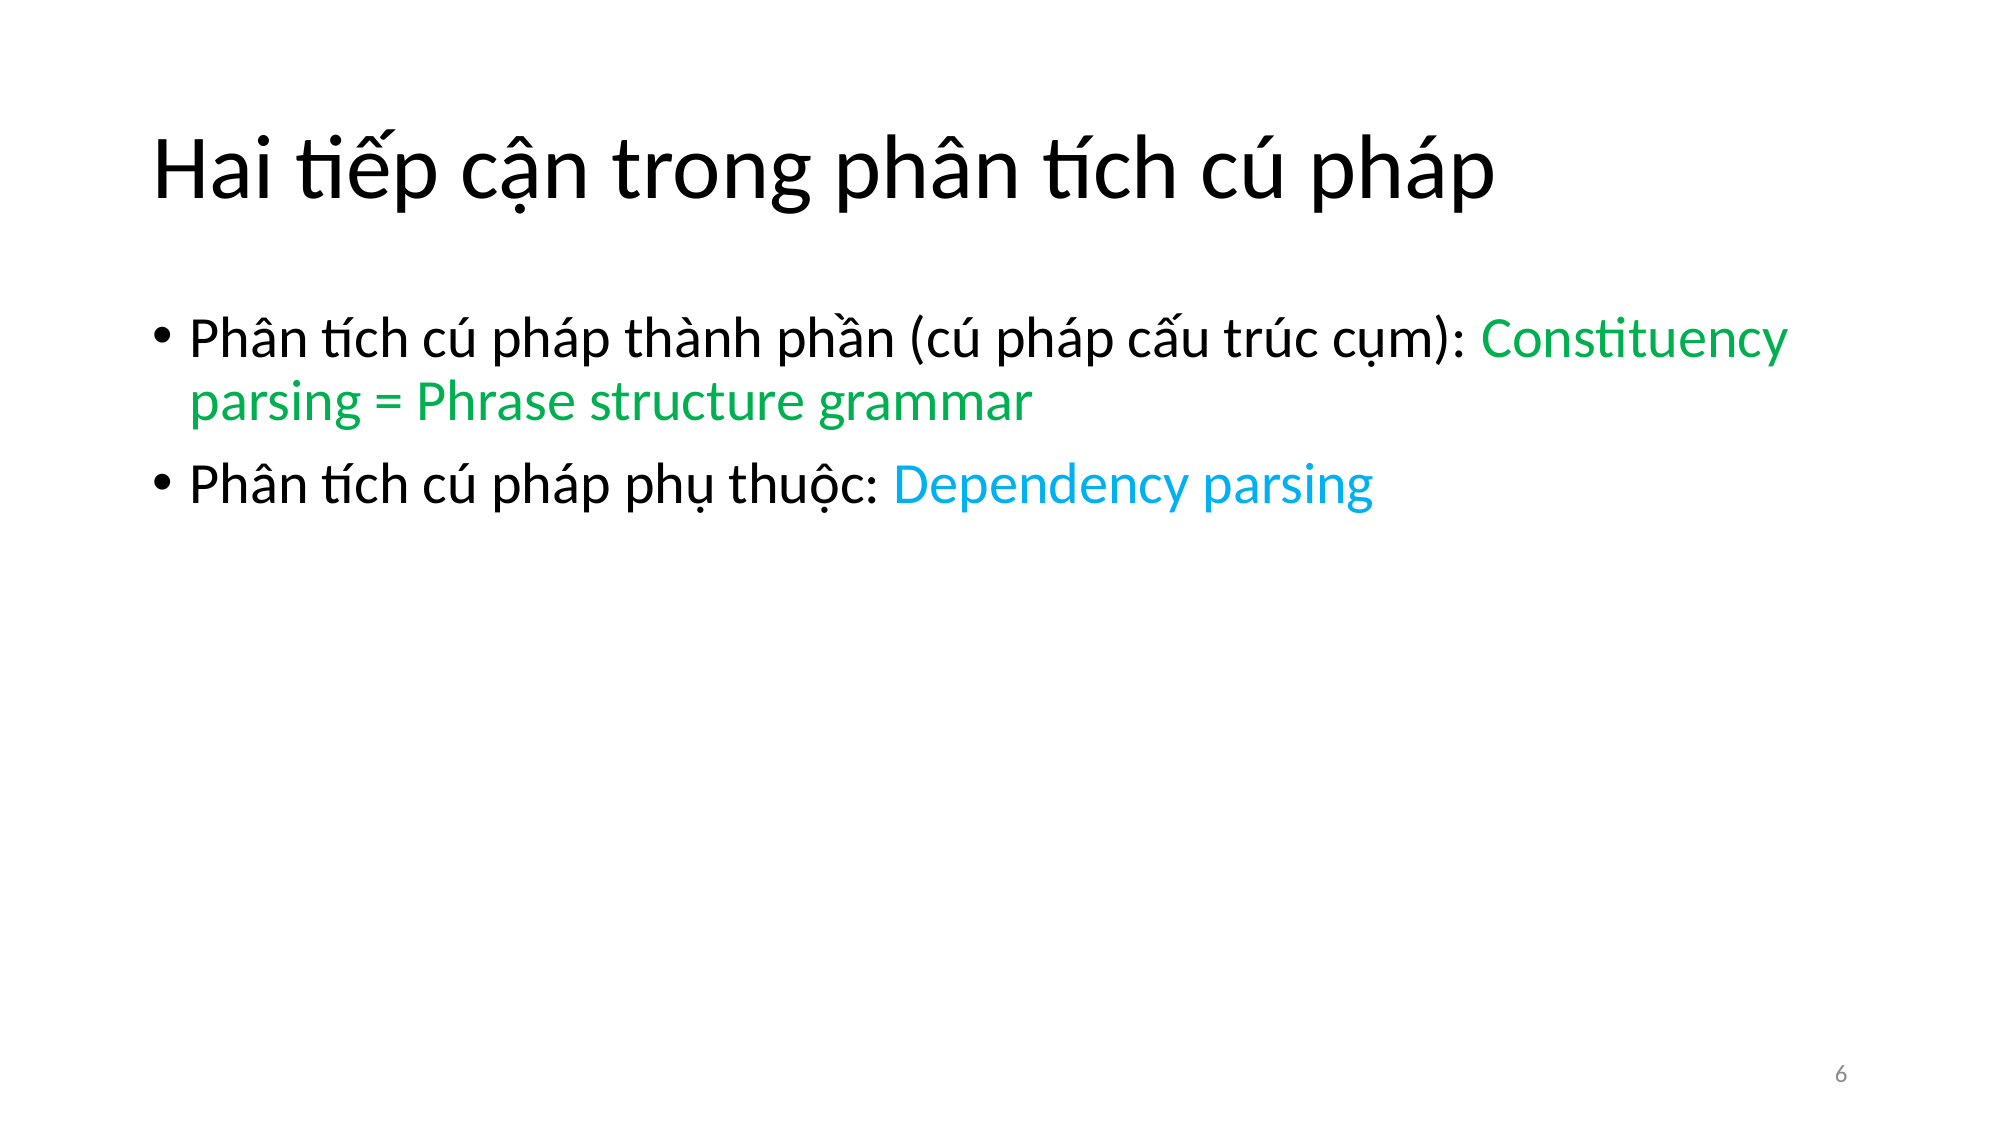

# Hai tiếp cận trong phân tích cú pháp
Phân tích cú pháp thành phần (cú pháp cấu trúc cụm): Constituency parsing = Phrase structure grammar
Phân tích cú pháp phụ thuộc: Dependency parsing
6